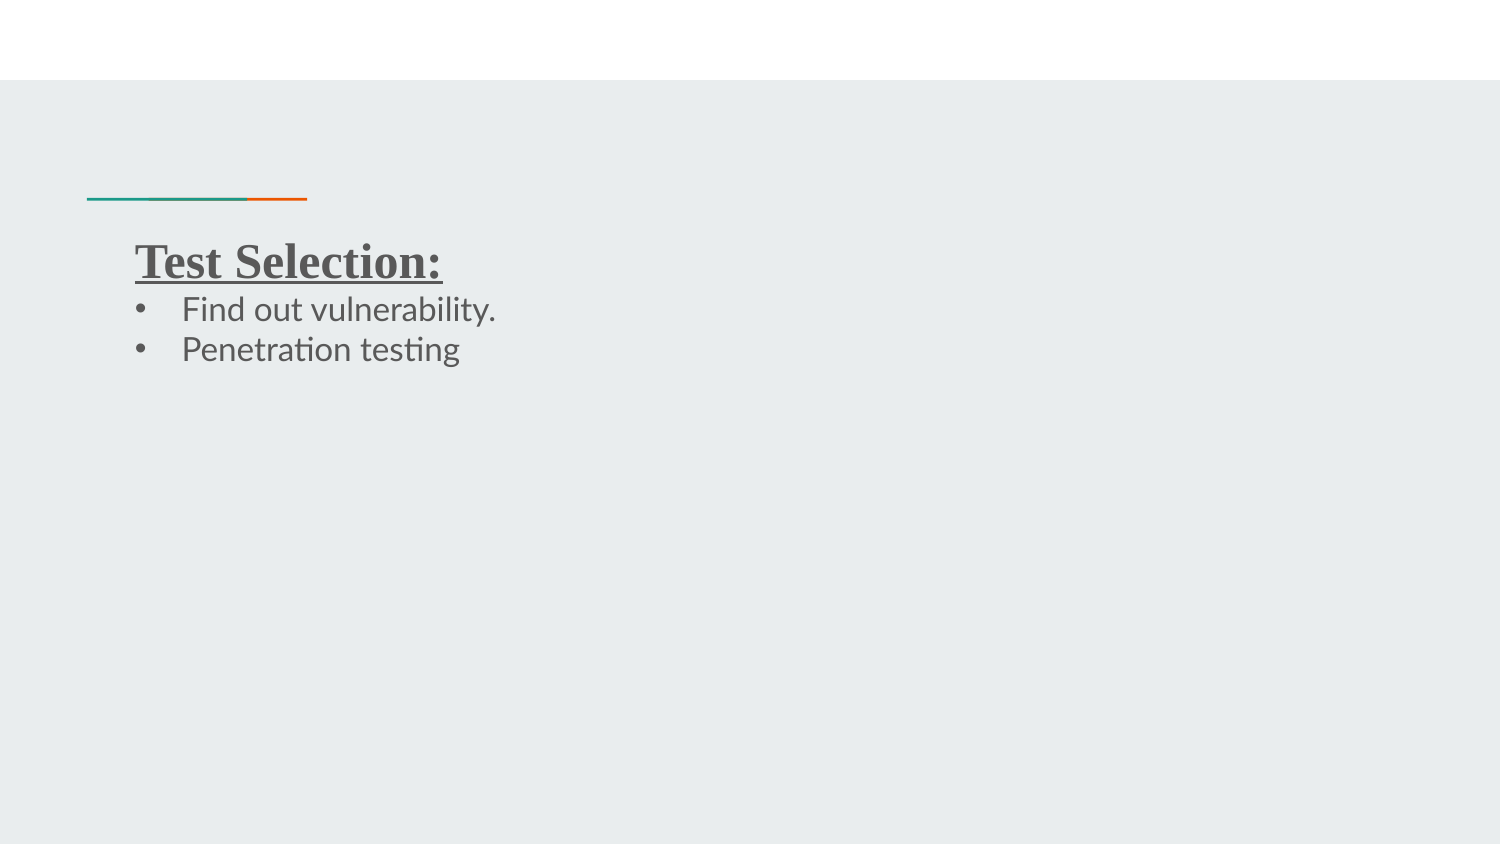

Test Selection:
Find out vulnerability.
Penetration testing